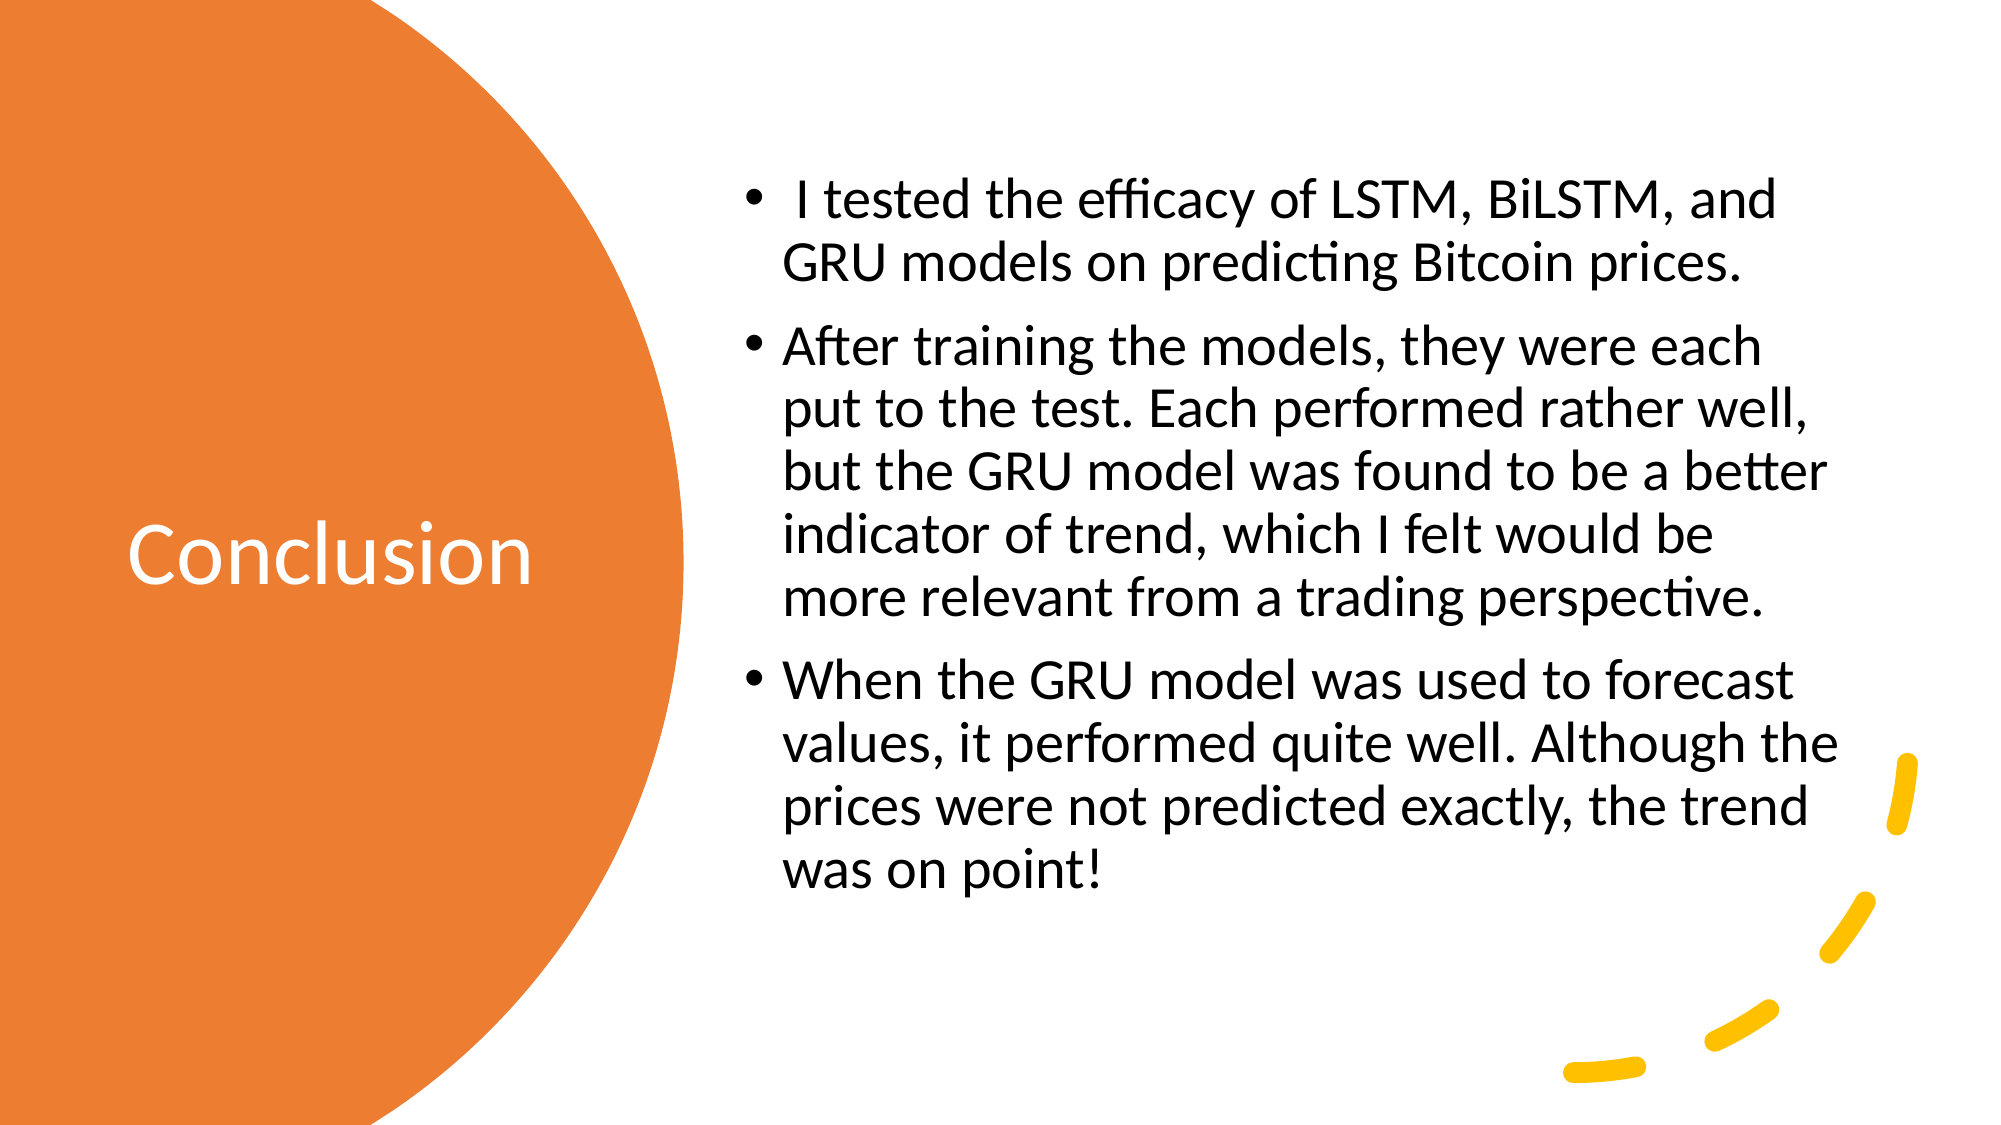

I tested the efficacy of LSTM, BiLSTM, and GRU models on predicting Bitcoin prices.
After training the models, they were each put to the test. Each performed rather well, but the GRU model was found to be a better indicator of trend, which I felt would be more relevant from a trading perspective.
When the GRU model was used to forecast values, it performed quite well. Although the prices were not predicted exactly, the trend was on point!

# Conclusion